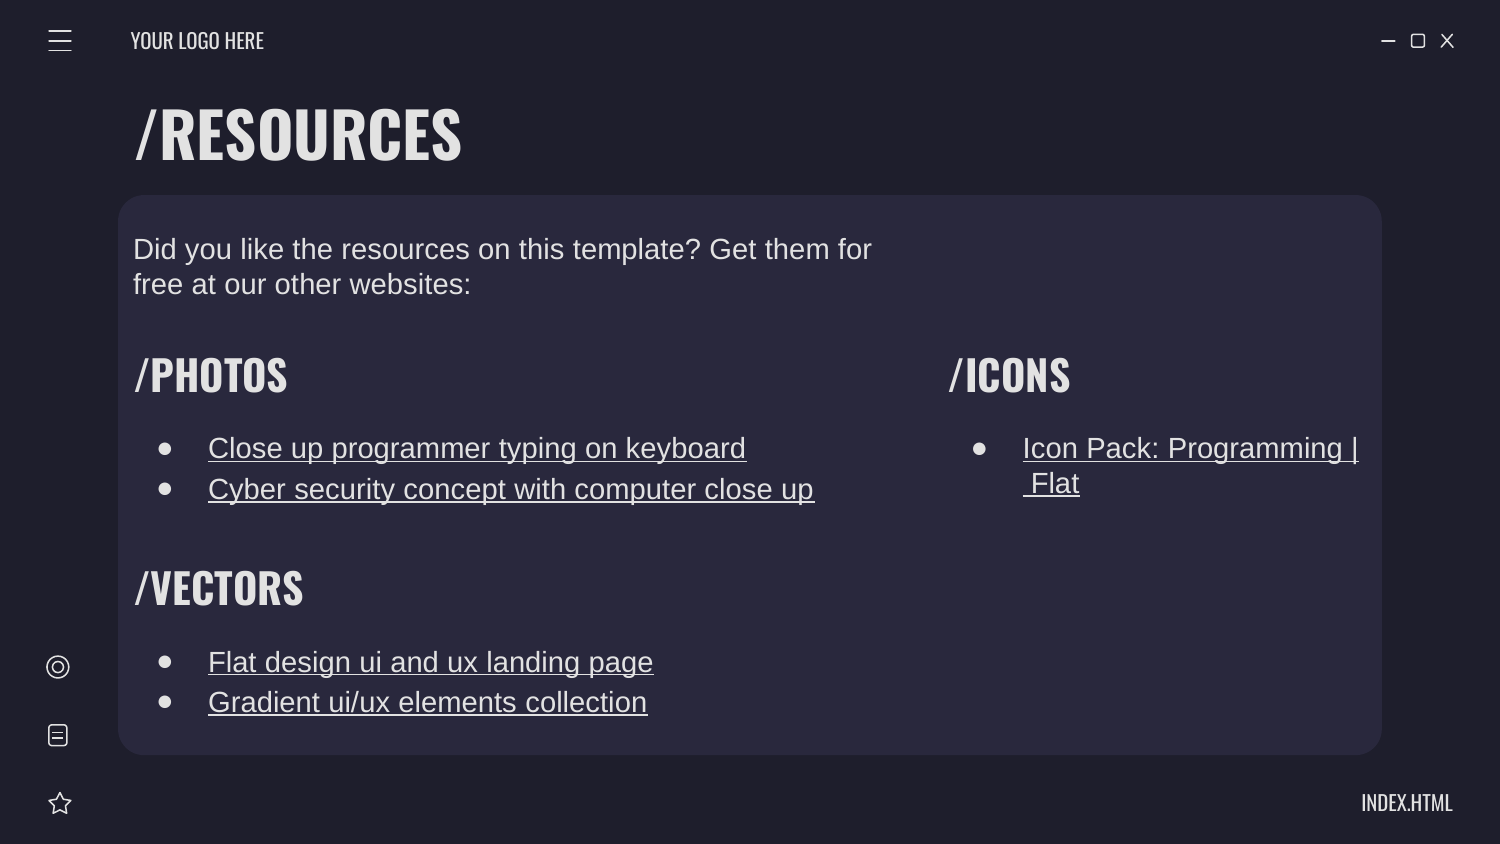

YOUR LOGO HERE

# /RESOURCES
Did you like the resources on this template? Get them for free at our other websites:
/ICONS
/PHOTOS
Icon Pack: Programming | Flat
Close up programmer typing on keyboard
Cyber security concept with computer close up
/VECTORS
Flat design ui and ux landing page
Gradient ui/ux elements collection

INDEX.HTML